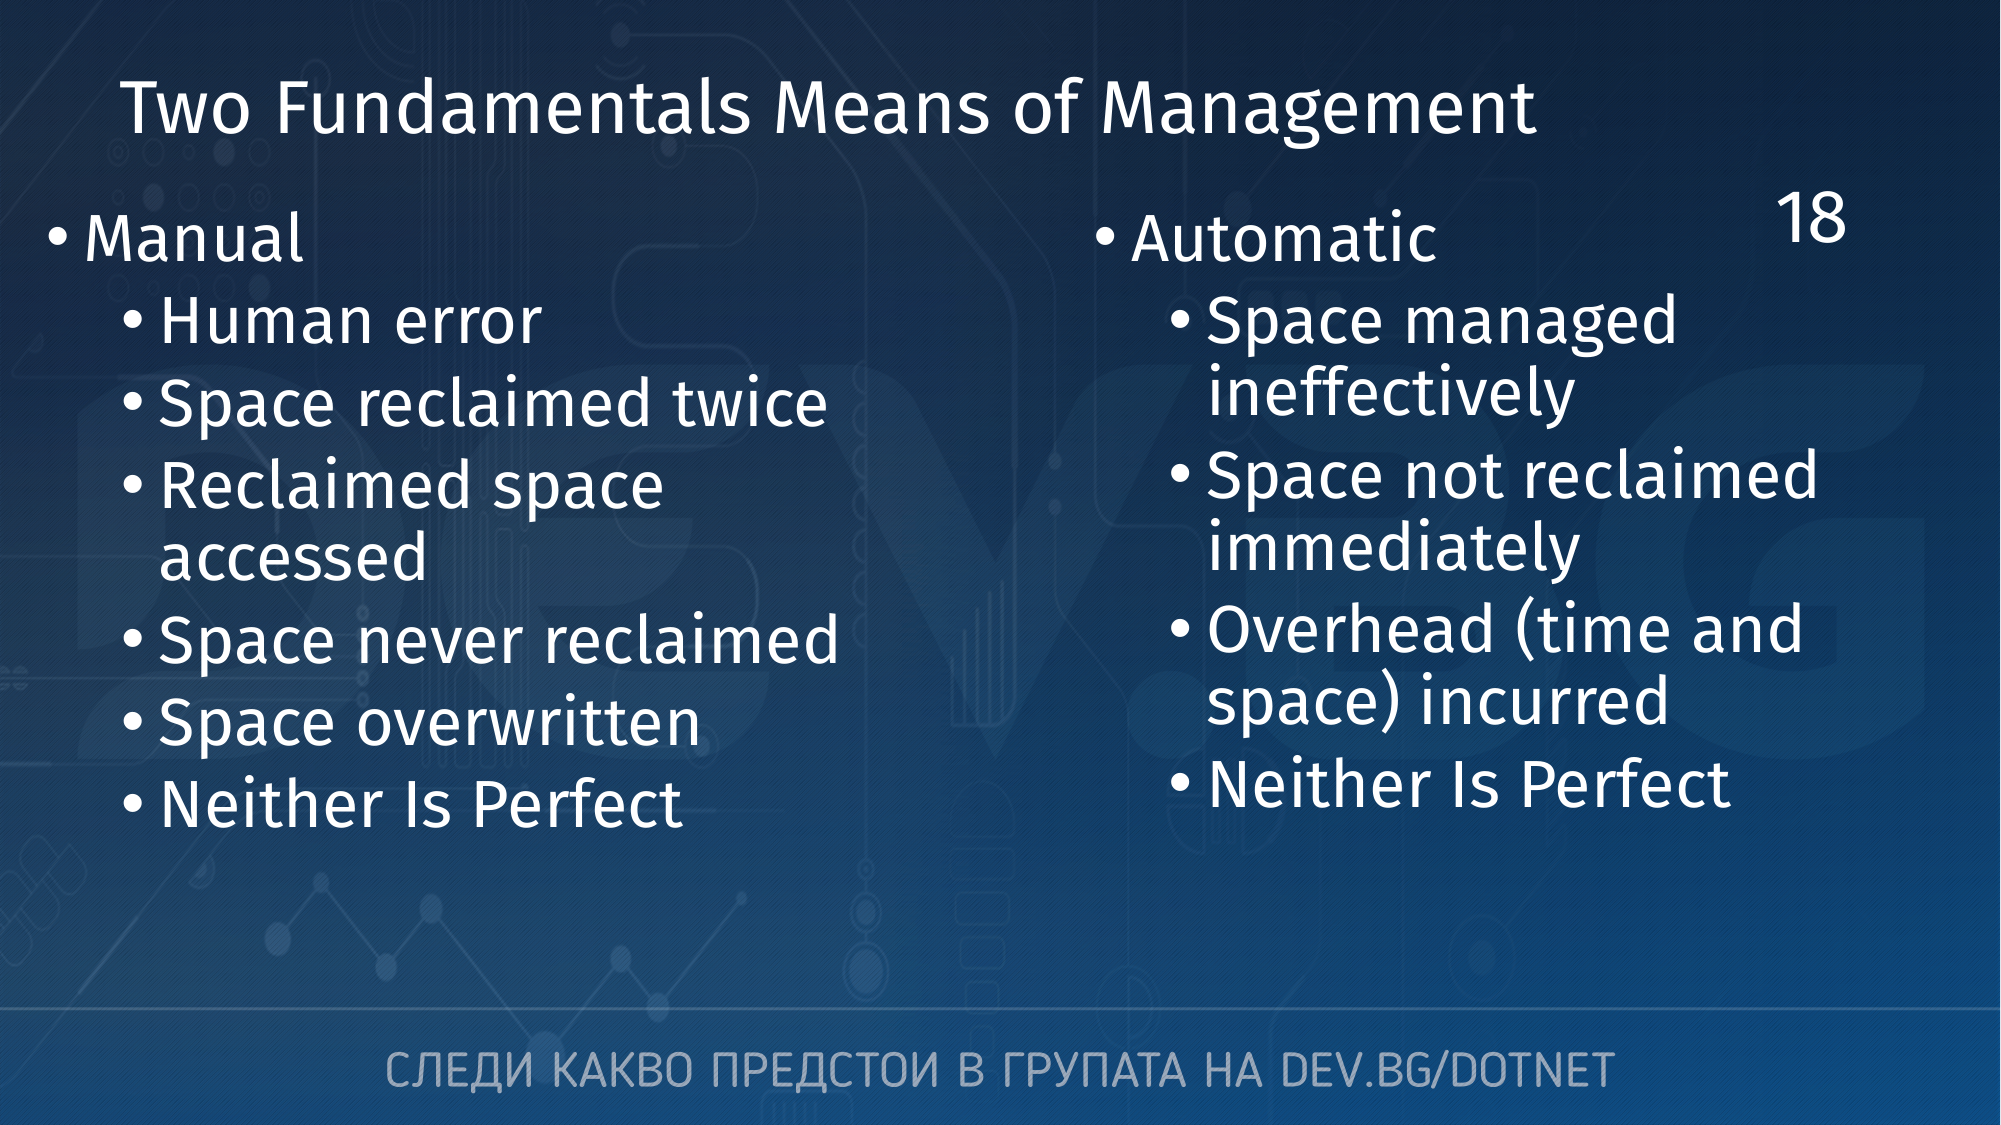

# Two Fundamentals Means of Management
18
Manual
Human error
Space reclaimed twice
Reclaimed space accessed
Space never reclaimed
Space overwritten
Neither Is Perfect

Automatic
Space managed
ineffectively
Space not reclaimed
immediately
Overhead (time and
space) incurred
Neither Is Perfect